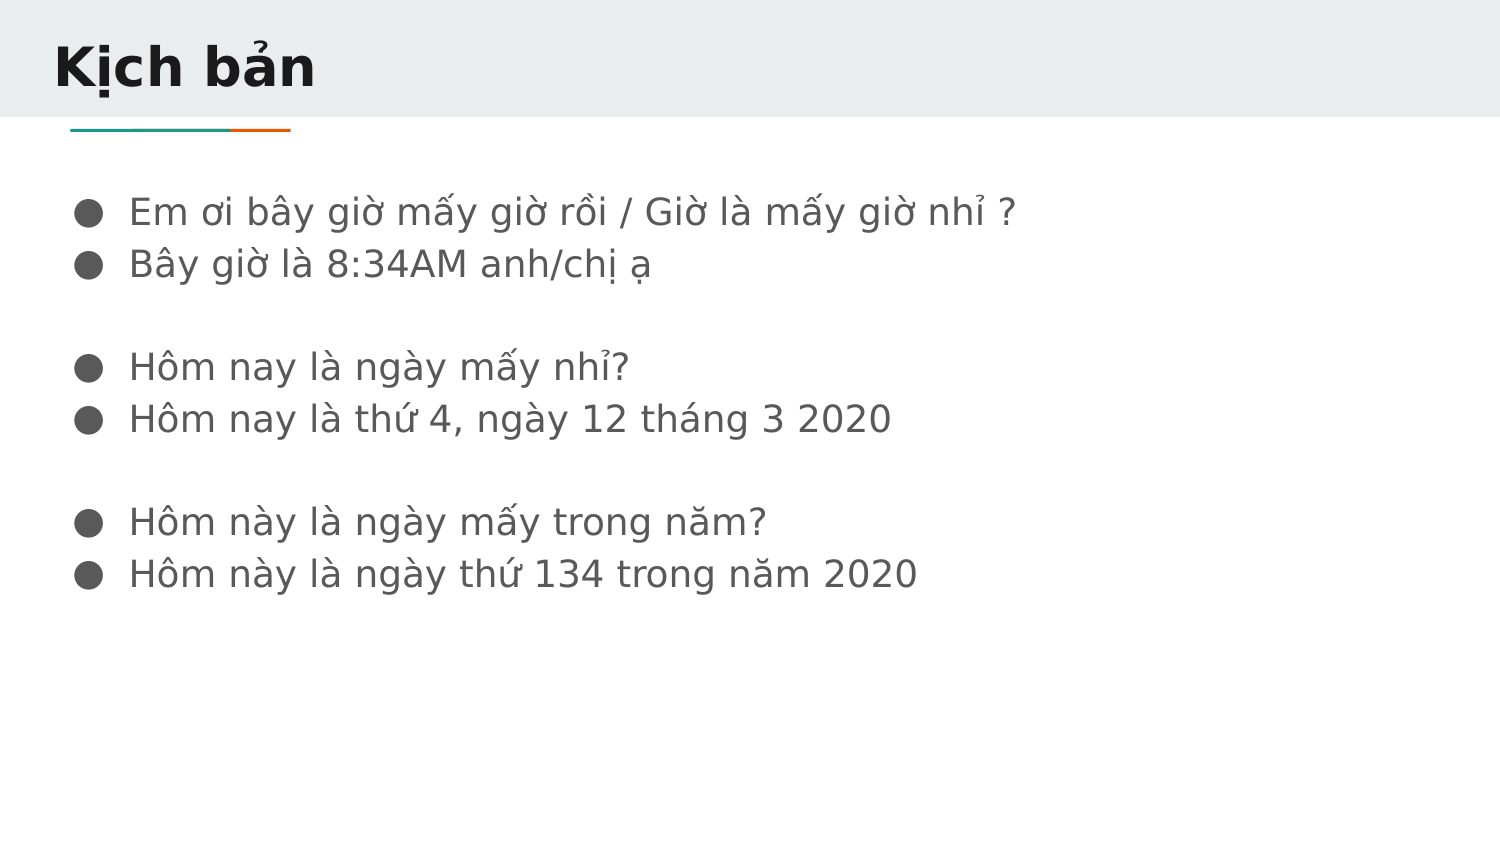

# Kịch bản
Em ơi bây giờ mấy giờ rồi / Giờ là mấy giờ nhỉ ?
Bây giờ là 8:34AM anh/chị ạ

Hôm nay là ngày mấy nhỉ?
Hôm nay là thứ 4, ngày 12 tháng 3 2020

Hôm này là ngày mấy trong năm?
Hôm này là ngày thứ 134 trong năm 2020